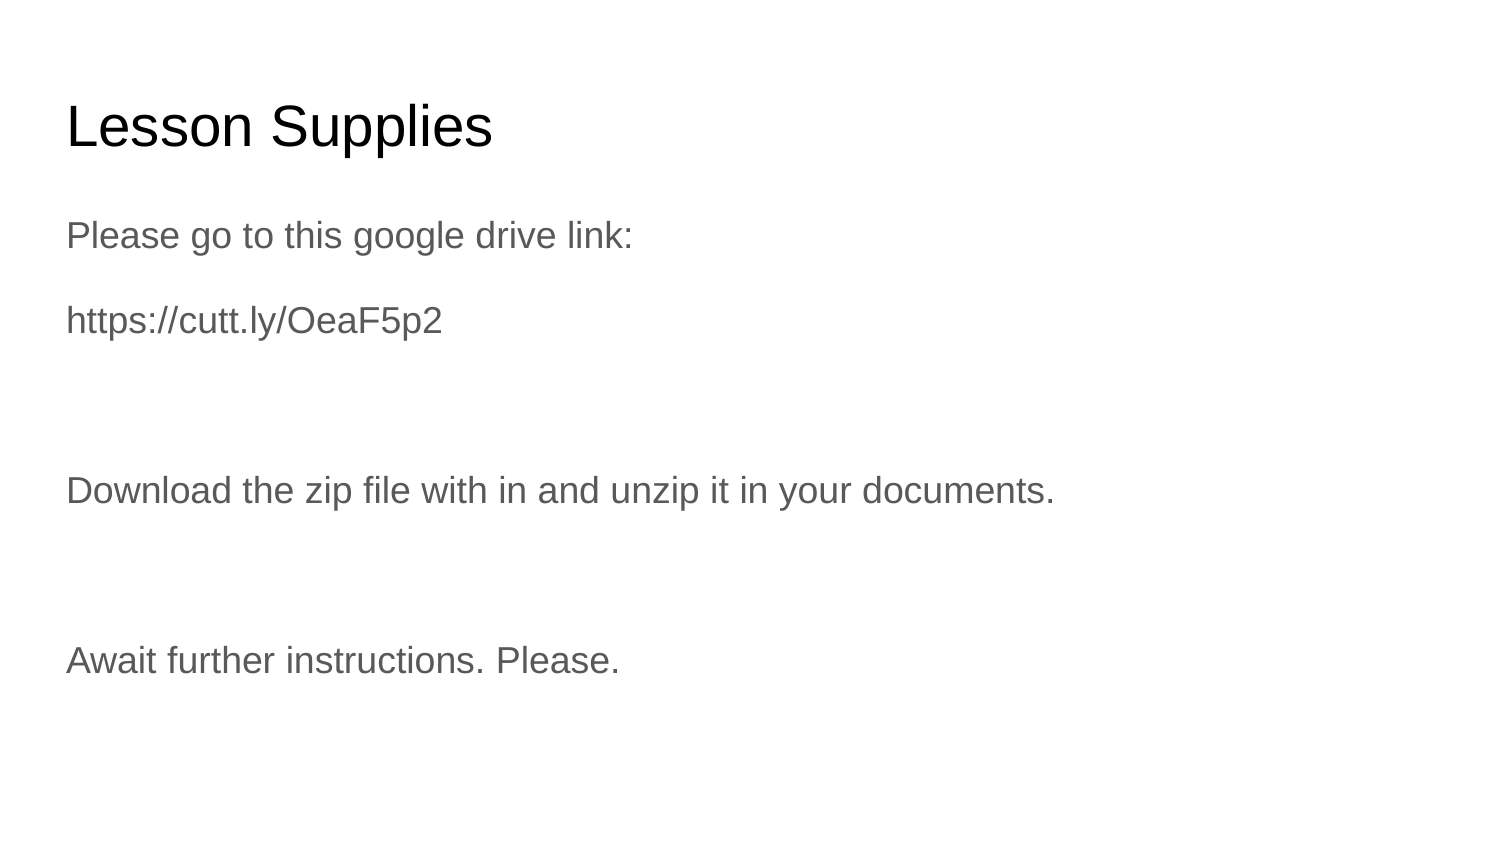

# Lesson Supplies
Please go to this google drive link:
https://cutt.ly/OeaF5p2

Download the zip file with in and unzip it in your documents.

Await further instructions. Please.